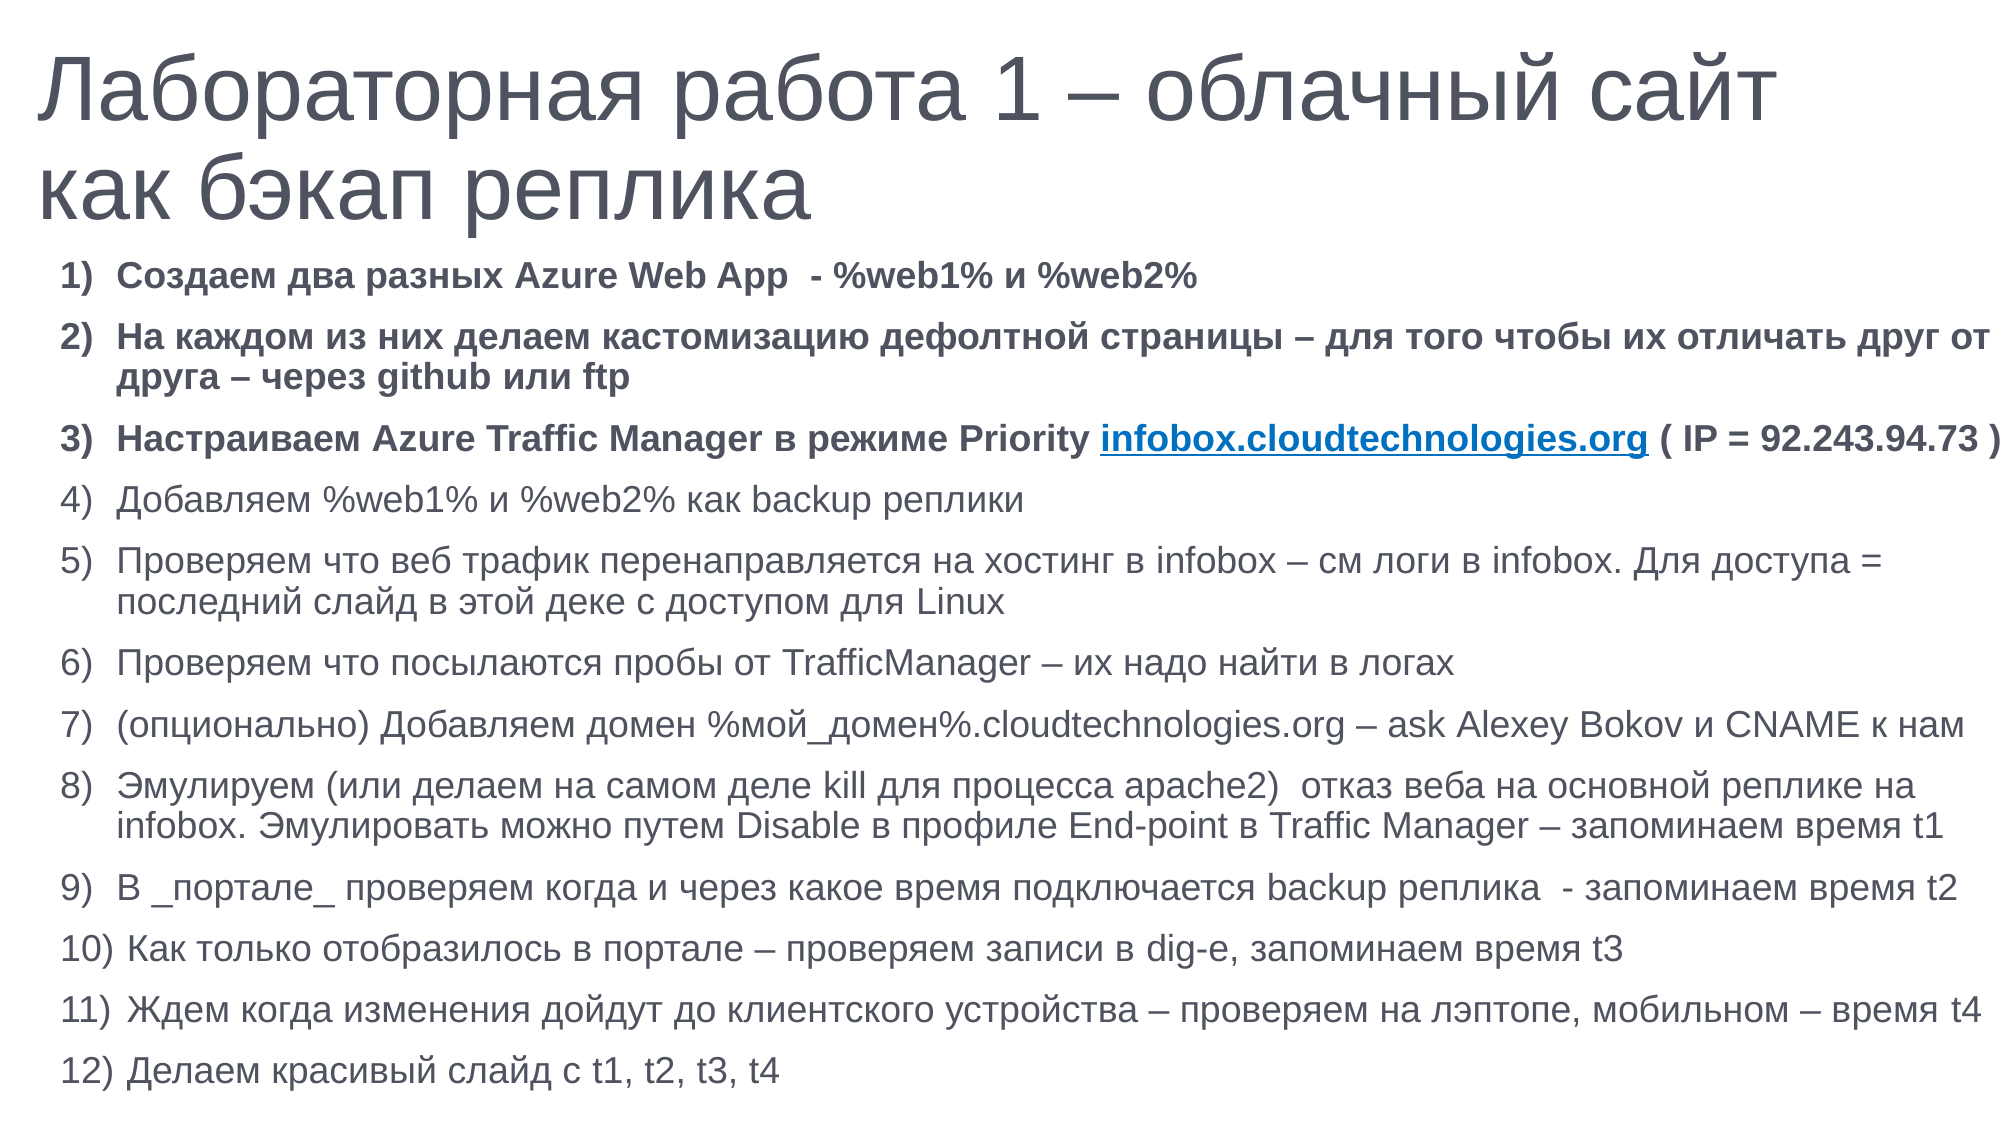

Лабораторная работа 1 – облачный сайт как бэкап реплика

Создаем два разных Azure Web App  - %web1% и %web2%
На каждом из них делаем кастомизацию дефолтной страницы – для того чтобы их отличать друг от друга – через github или ftp
Настраиваем Azure Traffic Manager в режиме Priority infobox.cloudtechnologies.org ( IP = 92.243.94.73 )
Добавляем %web1% и %web2% как backup реплики
Проверяем что веб трафик перенаправляется на хостинг в infobox – см логи в infobox. Для доступа = последний слайд в этой деке с доступом для Linux
Проверяем что посылаются пробы от TrafficManager – их надо найти в логах
(опционально) Добавляем домен %мой_домен%.cloudtechnologies.org – ask Alexey Bokov и CNAMЕ к нам
Эмулируем (или делаем на самом деле kill для процесса apache2)  отказ веба на основной реплике на infobox. Эмулировать можно путем Disable в профиле End-point в Traffic Manager – запоминаем время t1
В _портале_ проверяем когда и через какое время подключается backup реплика  - запоминаем время t2
 Как только отобразилось в портале – проверяем записи в dig-e, запоминаем время t3
 Ждем когда изменения дойдут до клиентского устройства – проверяем на лэптопе, мобильном – время t4
 Делаем красивый слайд с t1, t2, t3, t4